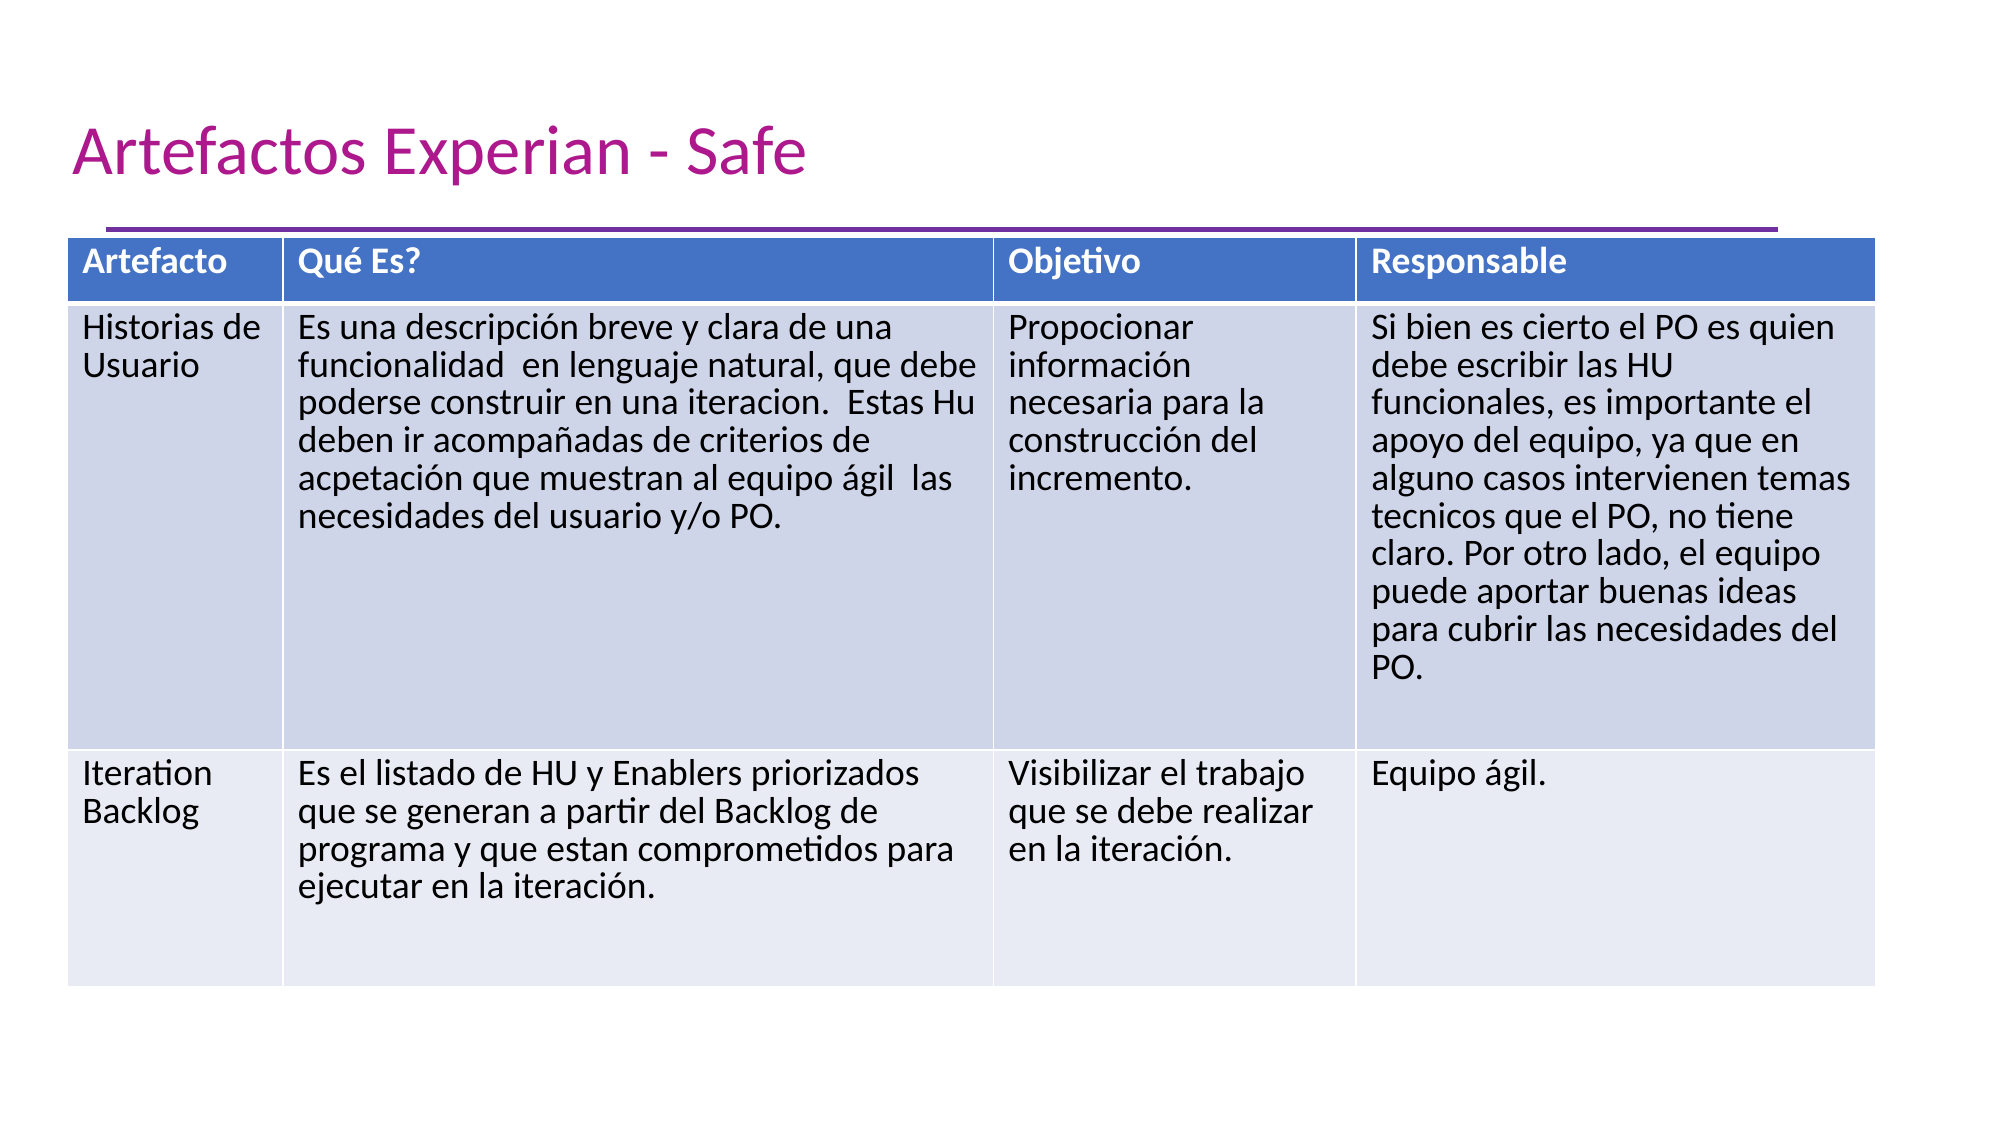

#
Artefactos Experian - Safe
| Artefacto | Qué Es? | Objetivo | Responsable |
| --- | --- | --- | --- |
| Historias de Usuario | Es una descripción breve y clara de una funcionalidad en lenguaje natural, que debe poderse construir en una iteracion. Estas Hu deben ir acompañadas de criterios de acpetación que muestran al equipo ágil las necesidades del usuario y/o PO. | Propocionar información necesaria para la construcción del incremento. | Si bien es cierto el PO es quien debe escribir las HU funcionales, es importante el apoyo del equipo, ya que en alguno casos intervienen temas tecnicos que el PO, no tiene claro. Por otro lado, el equipo puede aportar buenas ideas para cubrir las necesidades del PO. |
| Iteration Backlog | Es el listado de HU y Enablers priorizados que se generan a partir del Backlog de programa y que estan comprometidos para ejecutar en la iteración. | Visibilizar el trabajo que se debe realizar en la iteración. | Equipo ágil. |